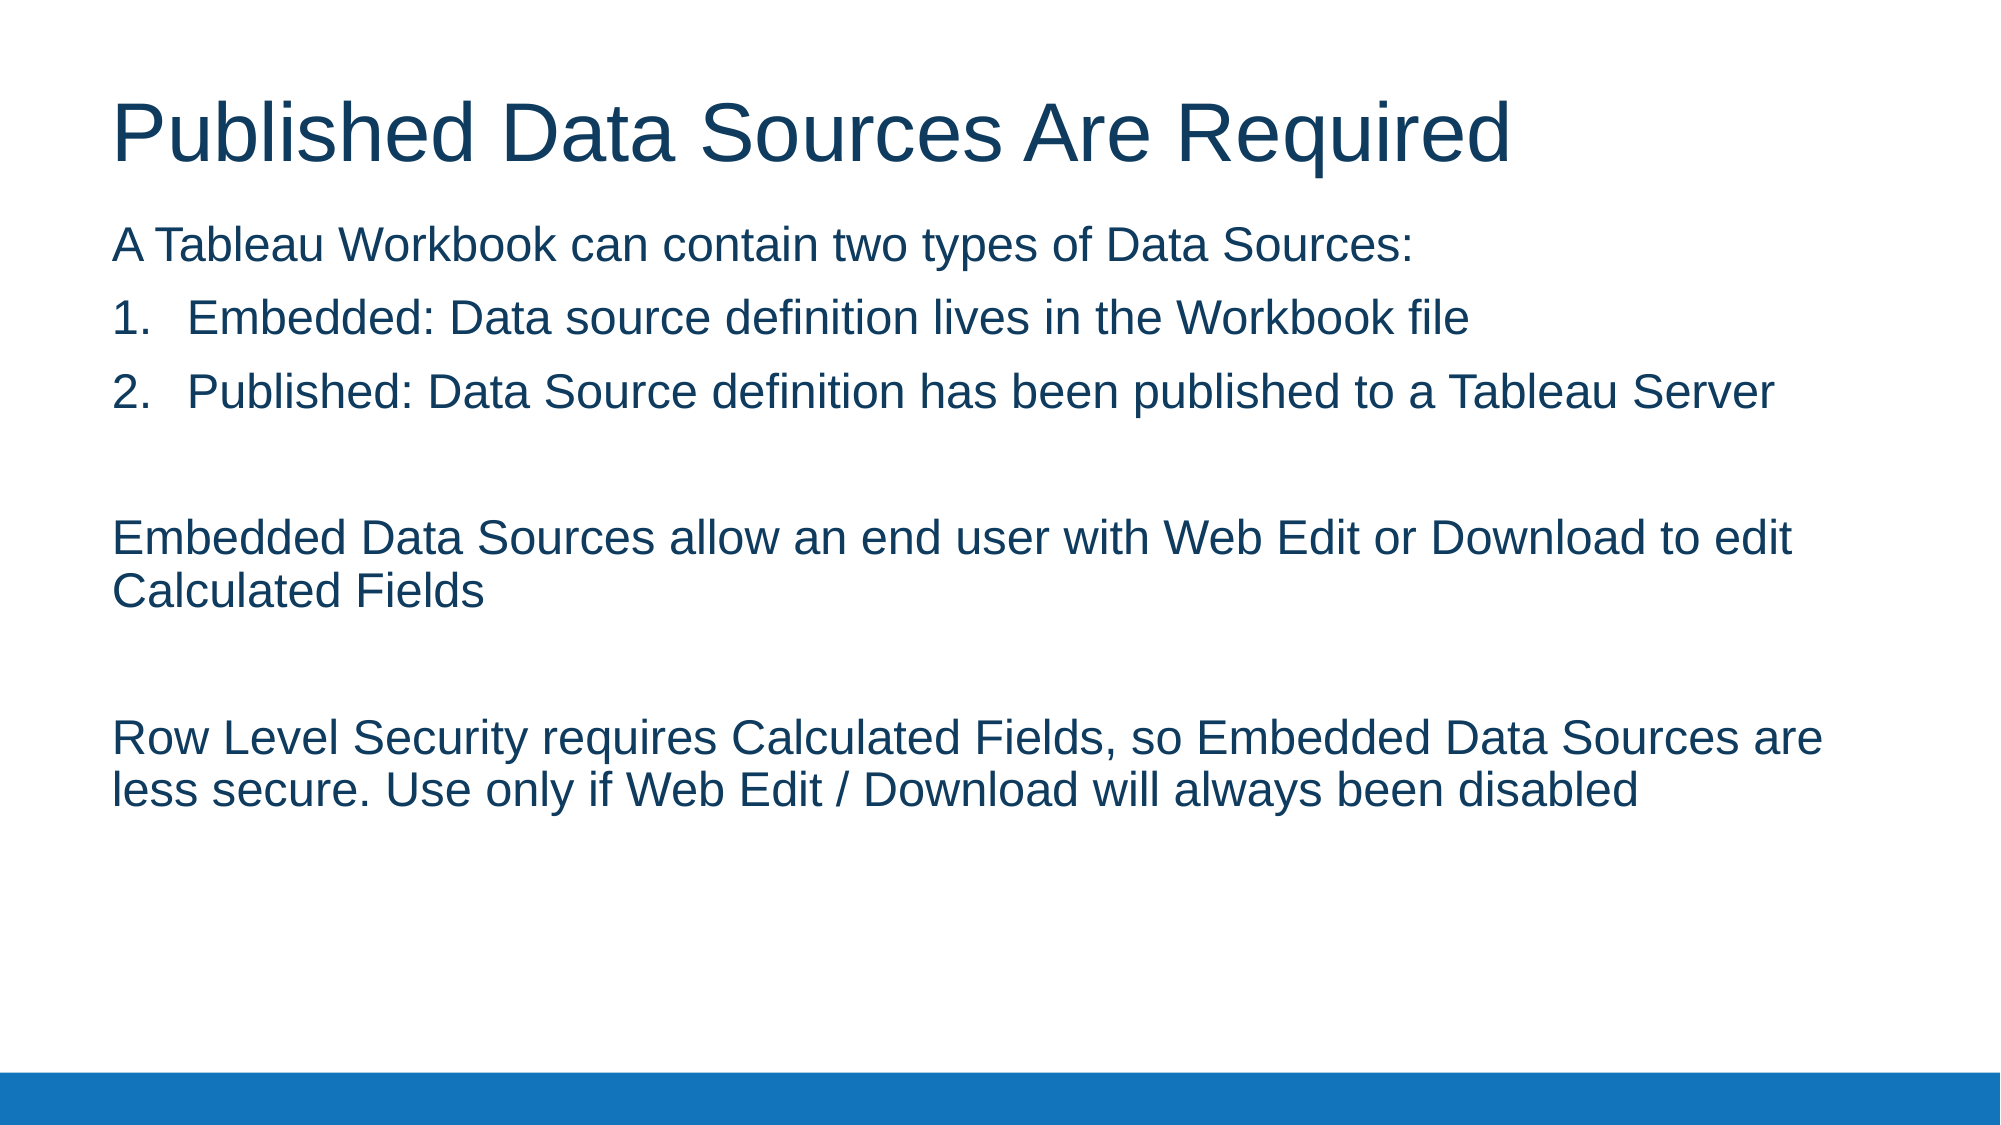

Published Data Sources Are Required
A Tableau Workbook can contain two types of Data Sources:
Embedded: Data source definition lives in the Workbook file
Published: Data Source definition has been published to a Tableau Server

Embedded Data Sources allow an end user with Web Edit or Download to edit Calculated Fields

Row Level Security requires Calculated Fields, so Embedded Data Sources are less secure. Use only if Web Edit / Download will always been disabled